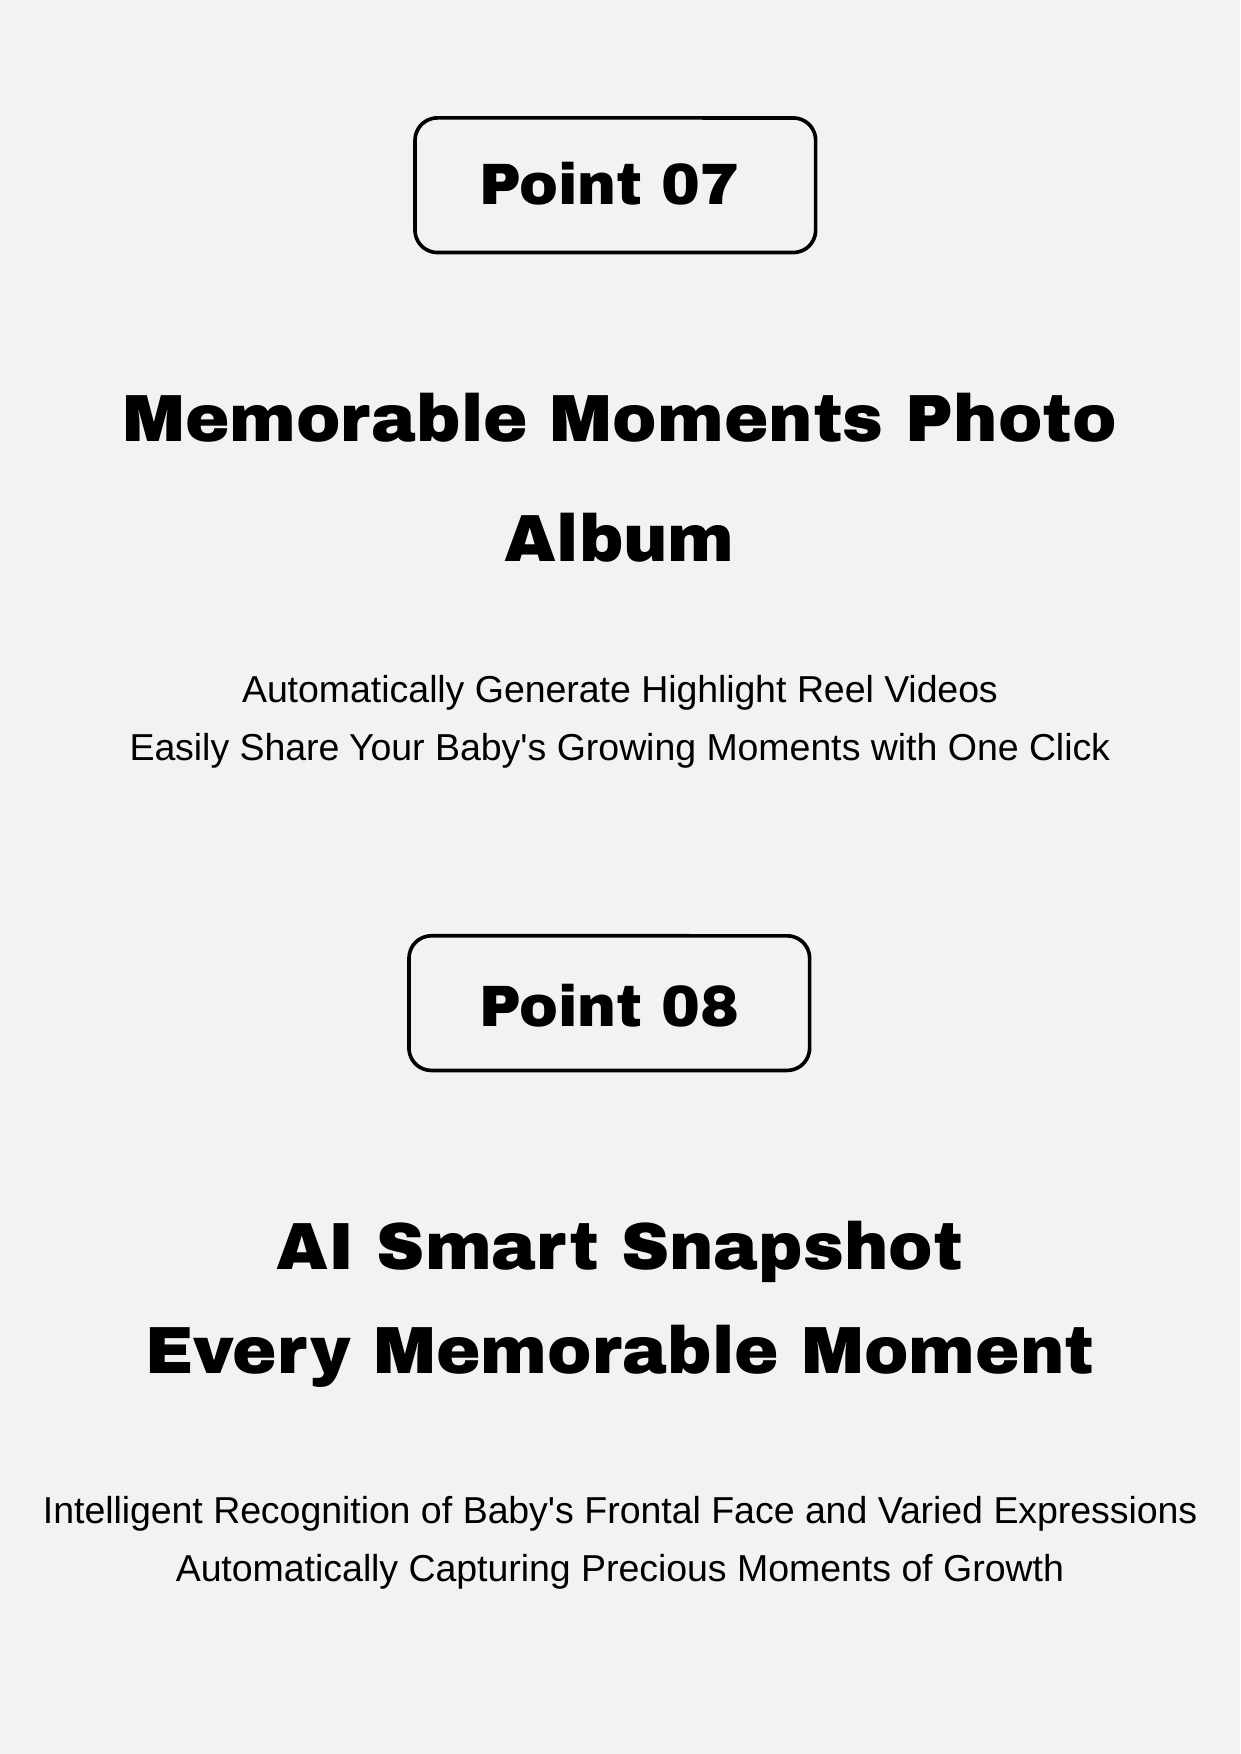

Point 07

Memorable Moments Photo Album
Automatically Generate Highlight Reel Videos
Easily Share Your Baby's Growing Moments with One Click
Point 08

AI Smart Snapshot
Every Memorable Moment
Intelligent Recognition of Baby's Frontal Face and Varied Expressions Automatically Capturing Precious Moments of Growth